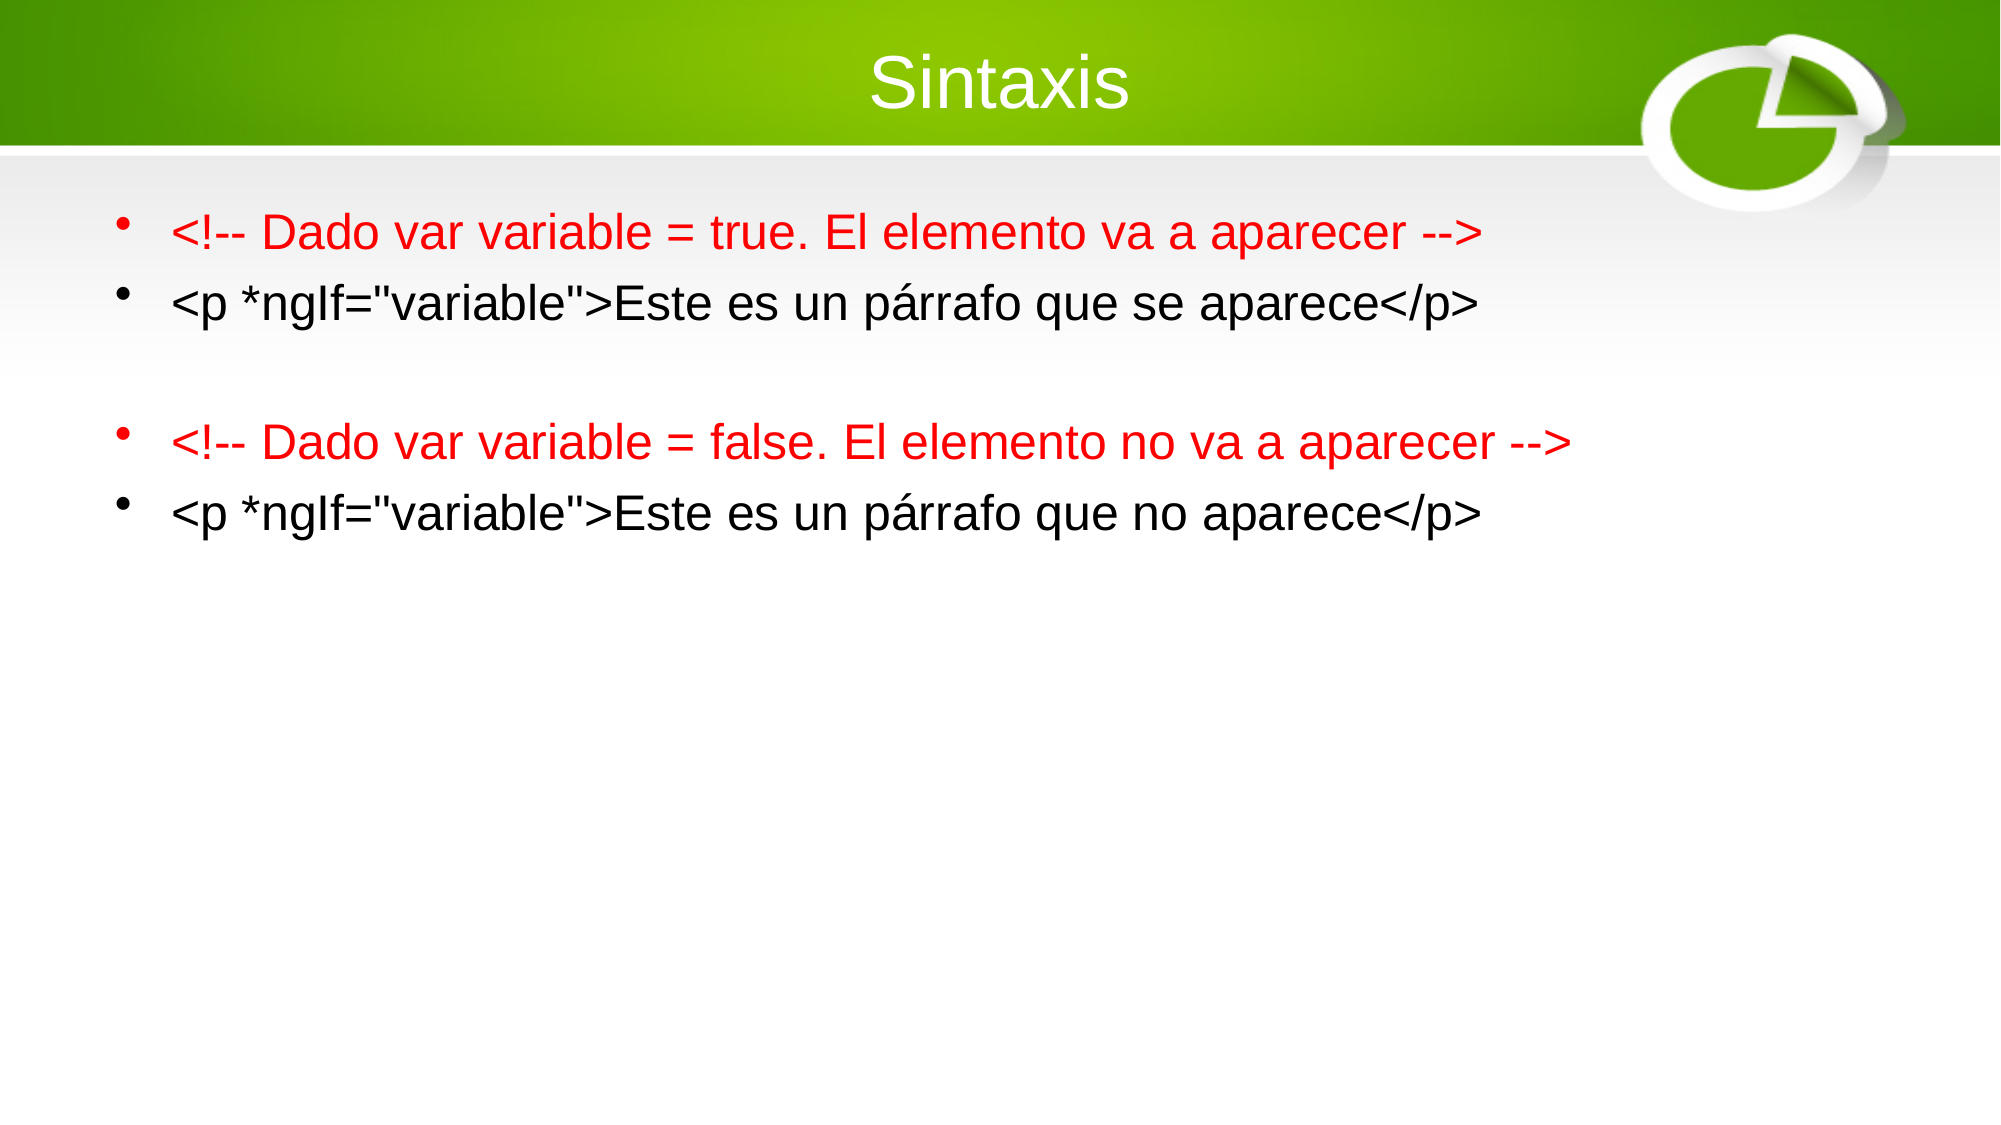

# Sintaxis
<!-- Dado var variable = true. El elemento va a aparecer -->
<p *ngIf="variable">Este es un párrafo que se aparece</p>

<!-- Dado var variable = false. El elemento no va a aparecer -->
<p *ngIf="variable">Este es un párrafo que no aparece</p>